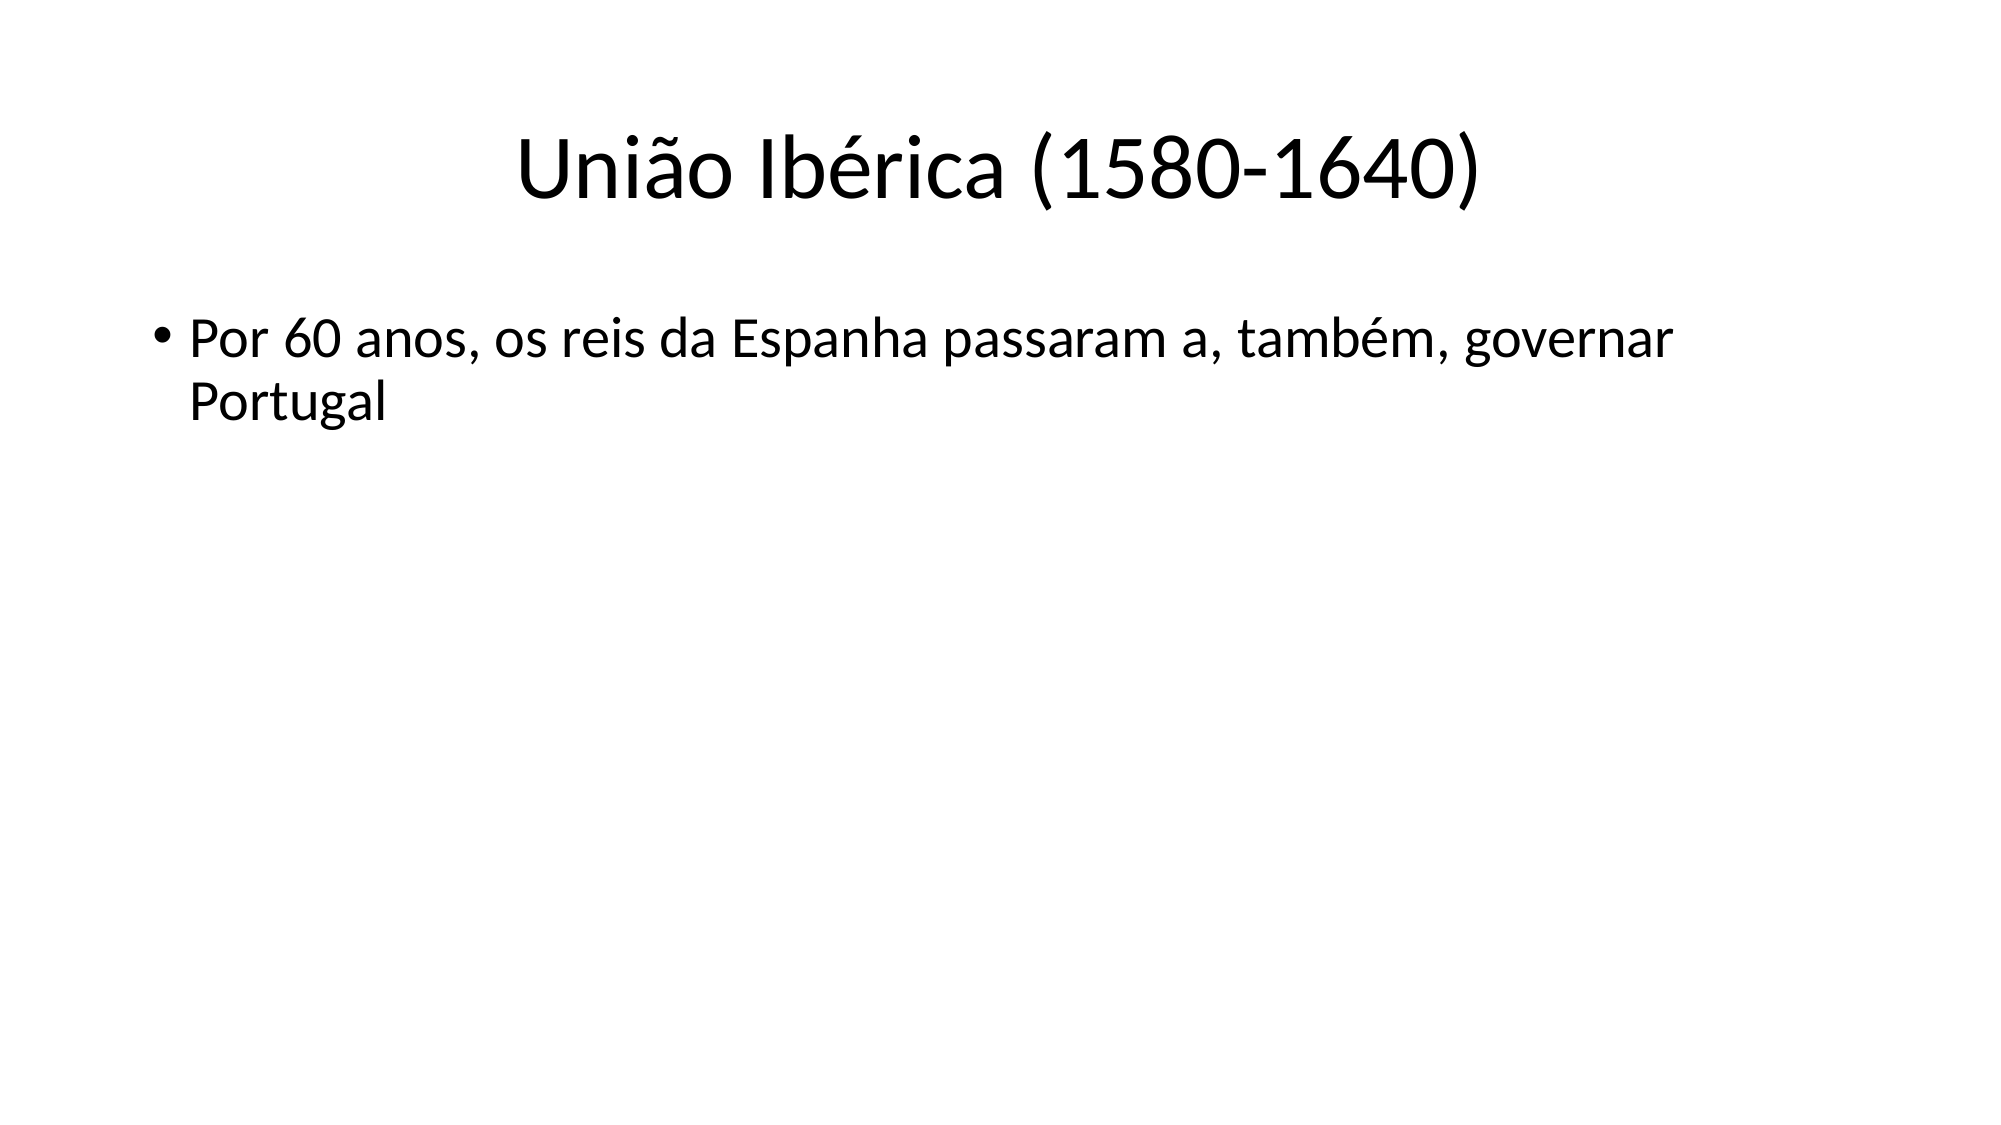

# União Ibérica (1580-1640)
Por 60 anos, os reis da Espanha passaram a, também, governar Portugal